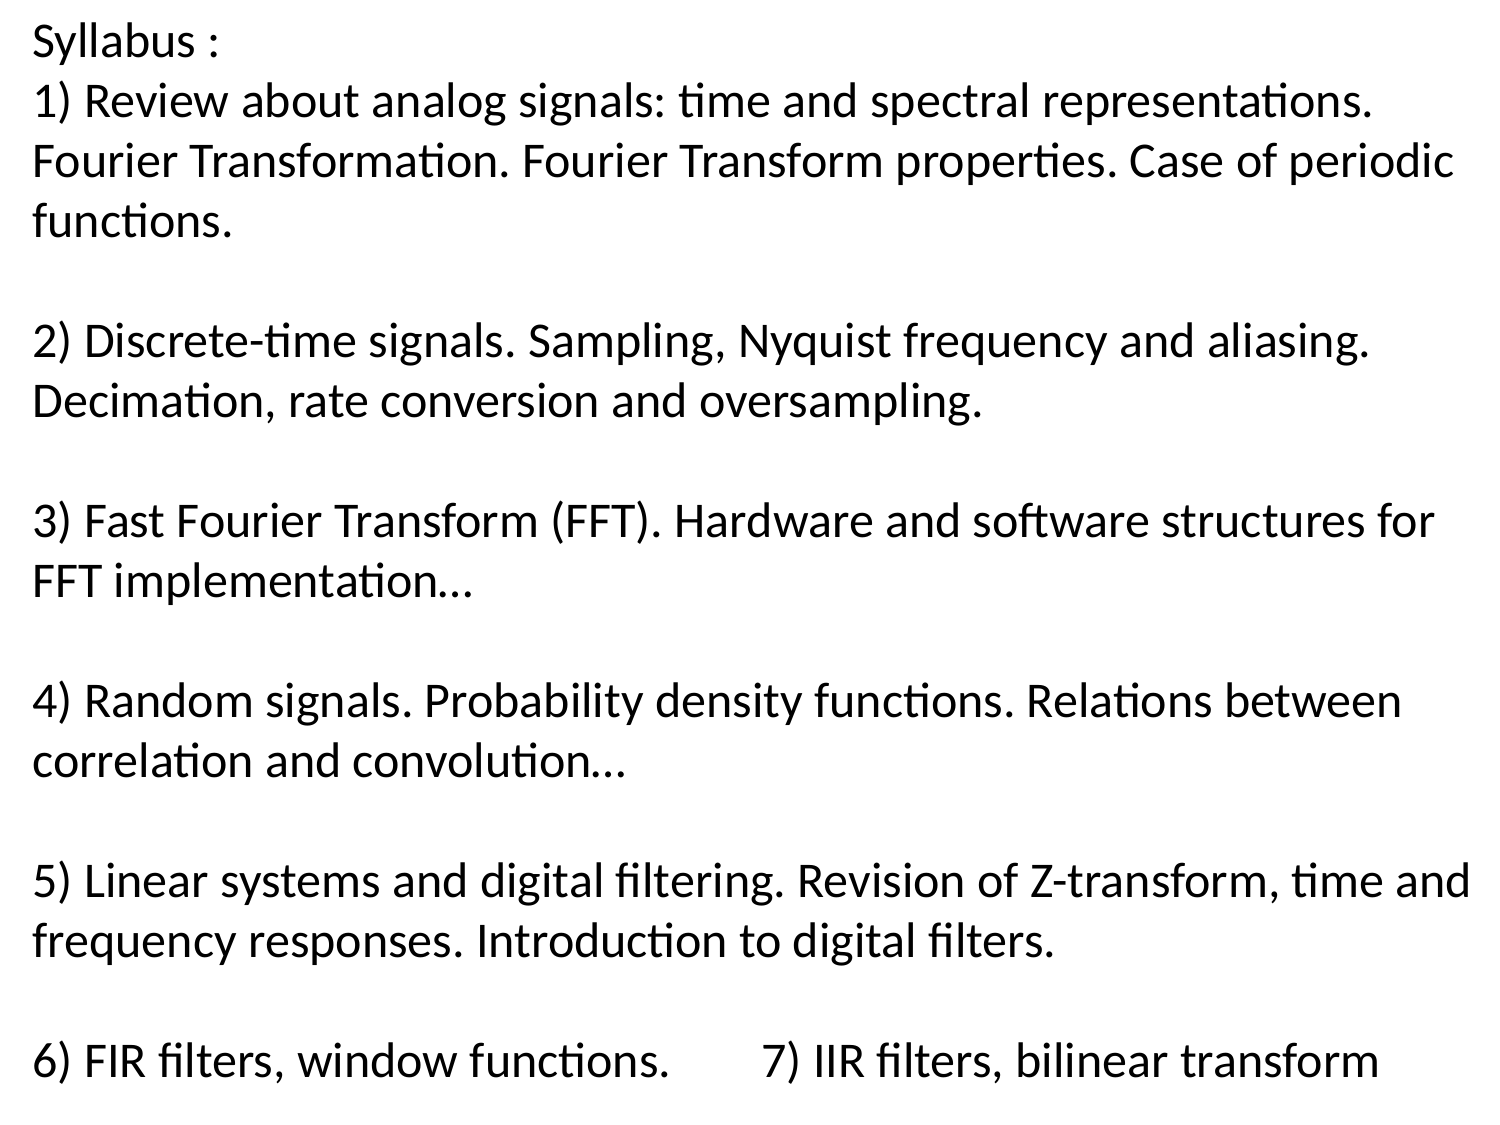

Syllabus :
1) Review about analog signals: time and spectral representations. Fourier Transformation. Fourier Transform properties. Case of periodic functions.

2) Discrete-time signals. Sampling, Nyquist frequency and aliasing. Decimation, rate conversion and oversampling.

3) Fast Fourier Transform (FFT). Hardware and software structures for FFT implementation…

4) Random signals. Probability density functions. Relations between correlation and convolution…

5) Linear systems and digital filtering. Revision of Z-transform, time and frequency responses. Introduction to digital filters.

6) FIR filters, window functions.        7) IIR filters, bilinear transform